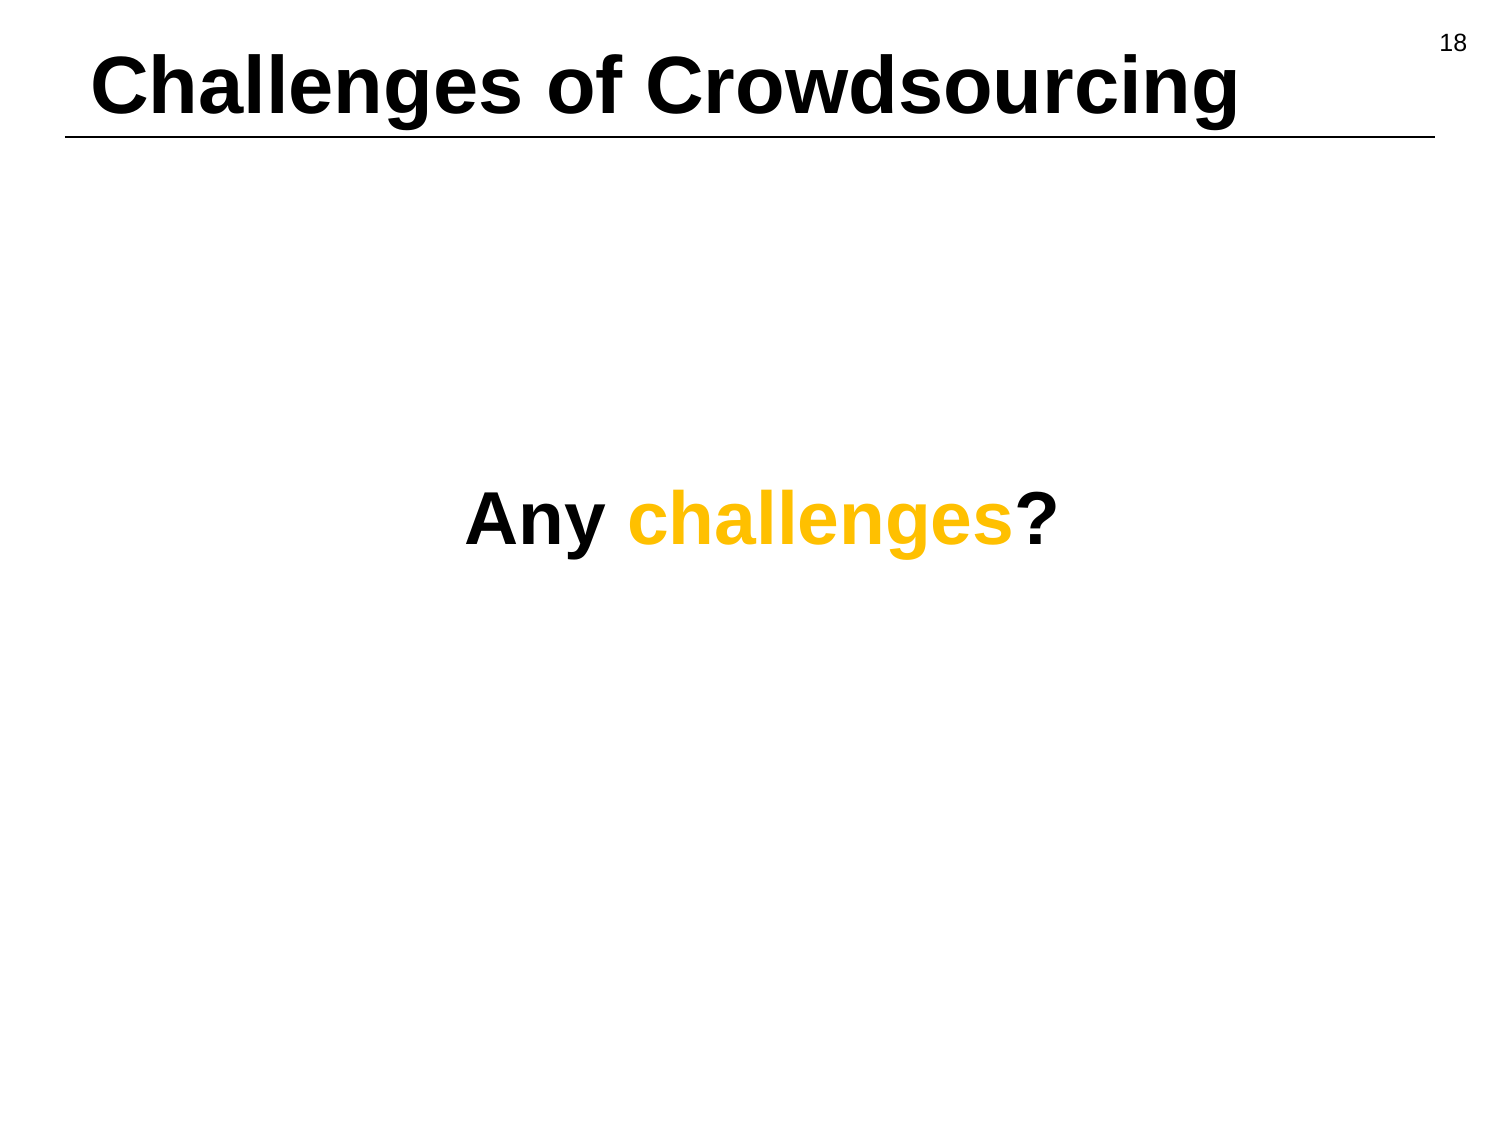

18
# Challenges of Crowdsourcing
Any challenges?